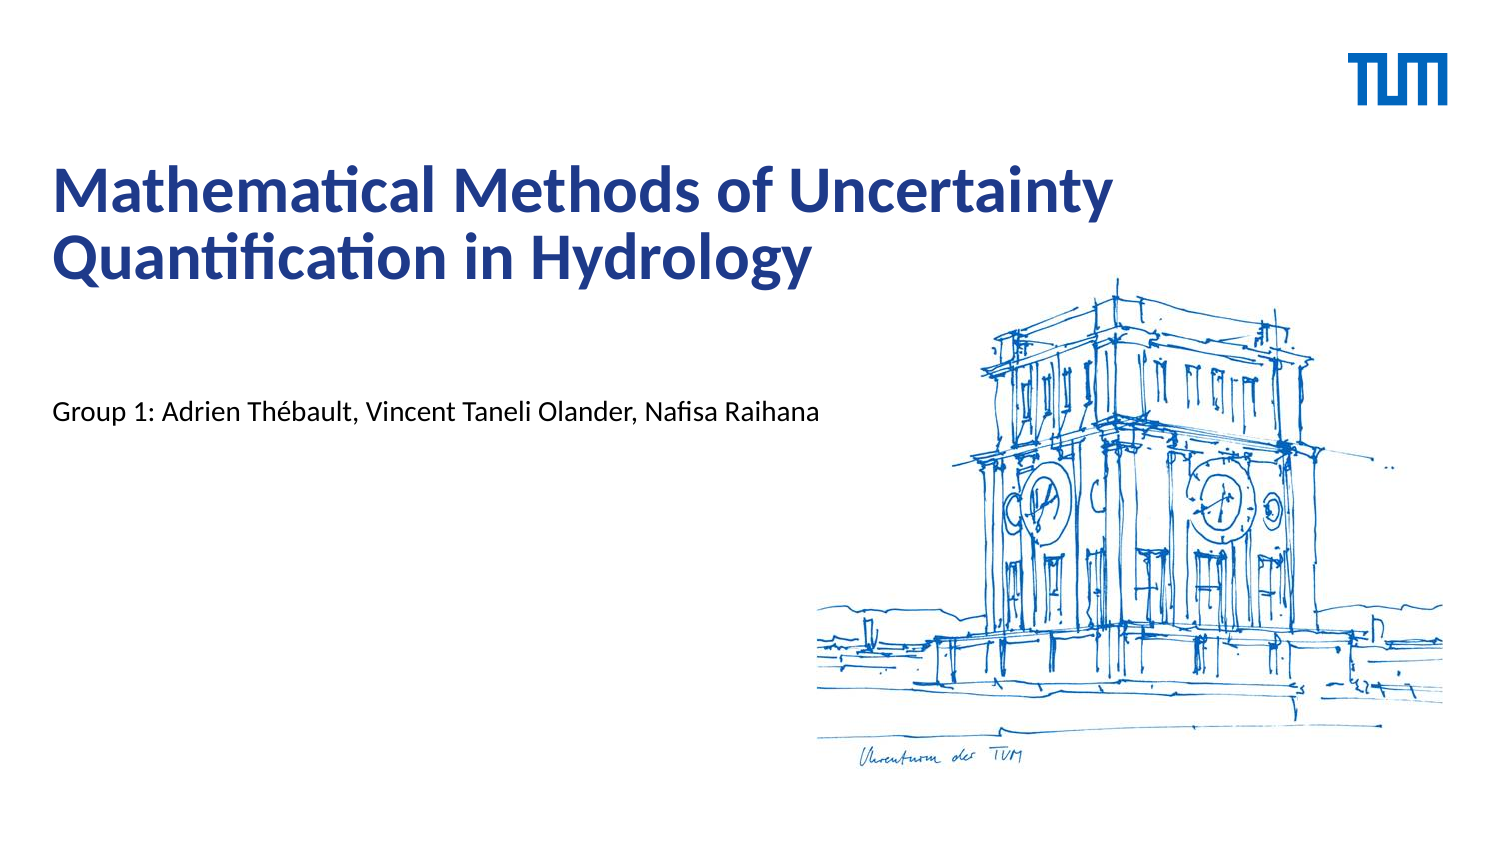

# Mathematical Methods of Uncertainty Quantification in Hydrology
Group 1: Adrien Thébault, Vincent Taneli Olander, Nafisa Raihana